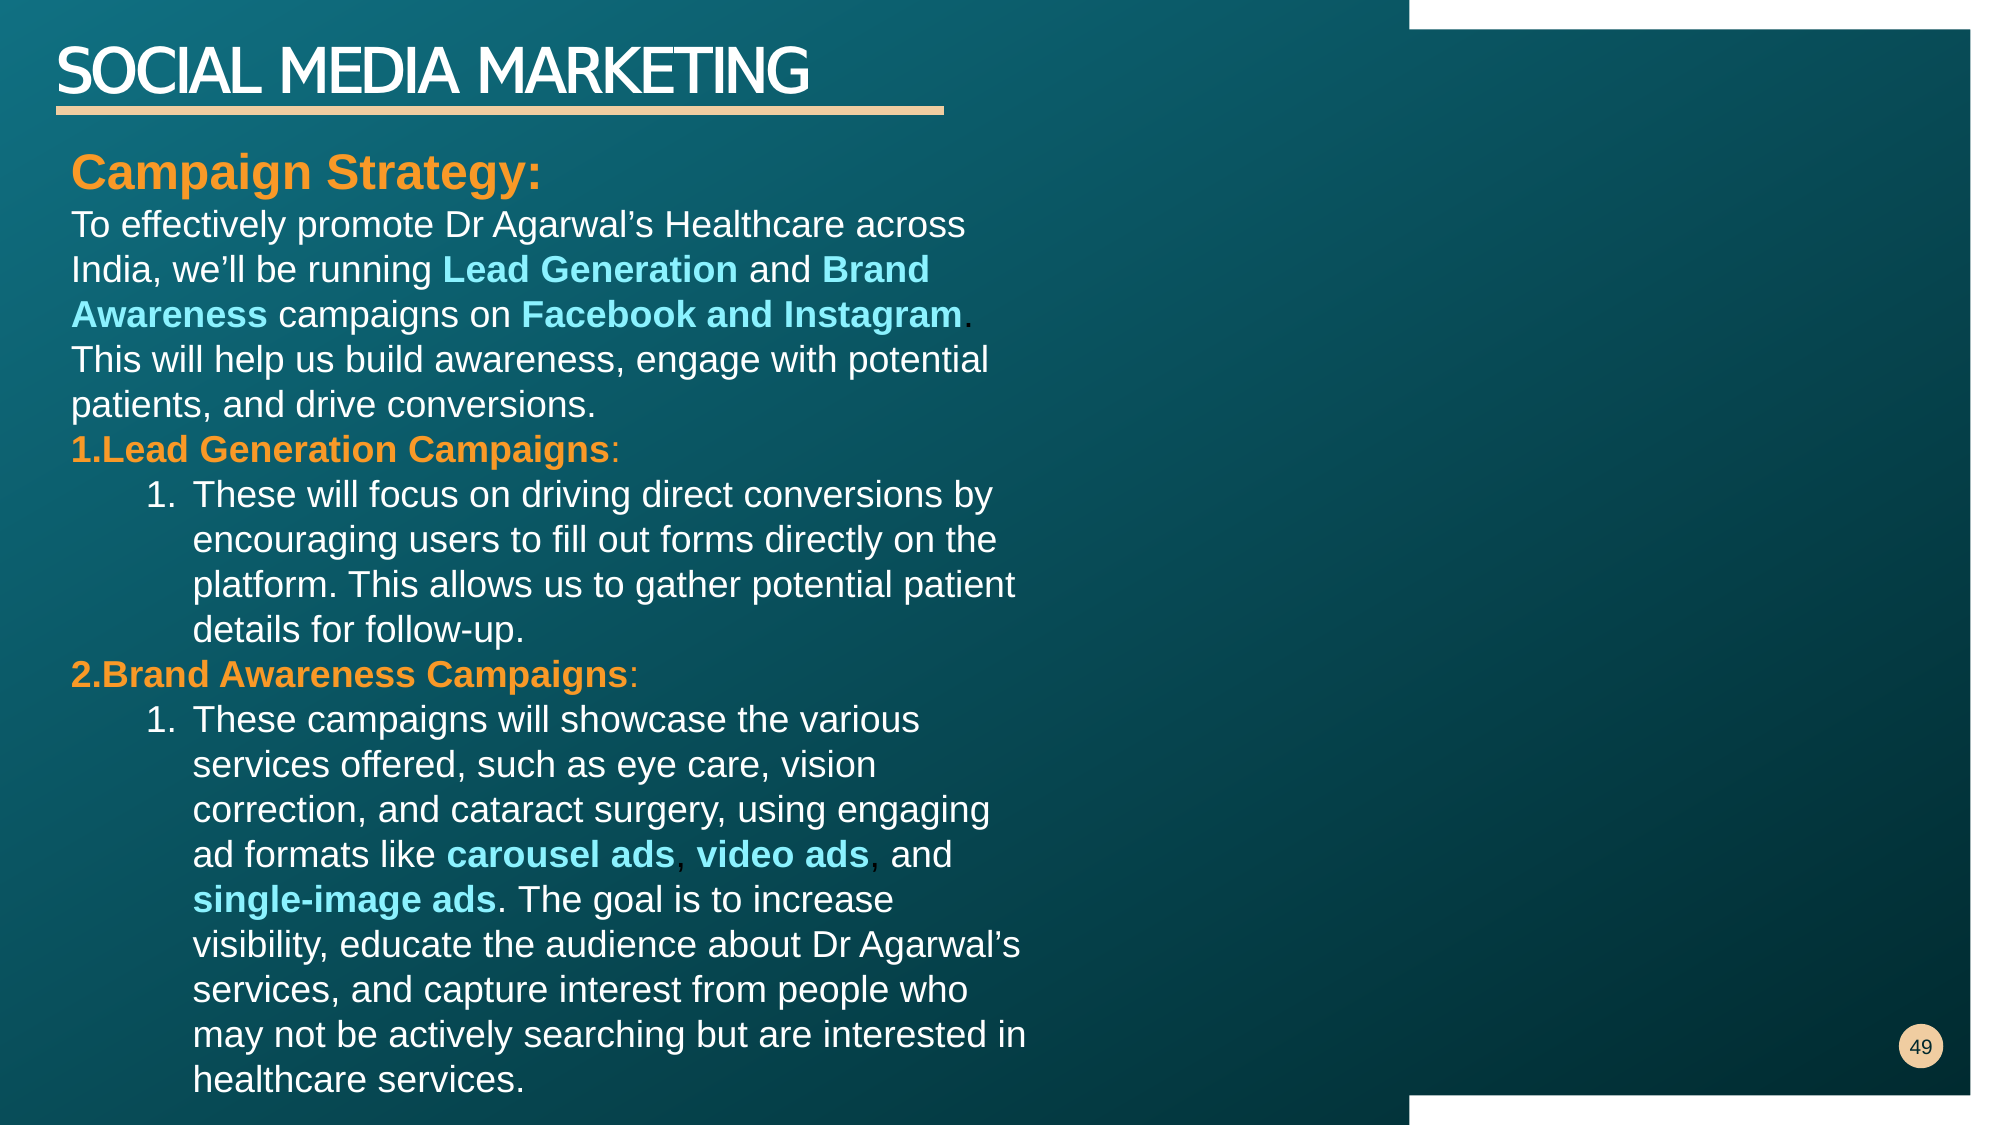

# Social media marketing

Campaign Strategy:
To effectively promote Dr Agarwal’s Healthcare across India, we’ll be running Lead Generation and Brand Awareness campaigns on Facebook and Instagram. This will help us build awareness, engage with potential patients, and drive conversions.
Lead Generation Campaigns:
These will focus on driving direct conversions by encouraging users to fill out forms directly on the platform. This allows us to gather potential patient details for follow-up.
Brand Awareness Campaigns:
These campaigns will showcase the various services offered, such as eye care, vision correction, and cataract surgery, using engaging ad formats like carousel ads, video ads, and single-image ads. The goal is to increase visibility, educate the audience about Dr Agarwal’s services, and capture interest from people who may not be actively searching but are interested in healthcare services.
49